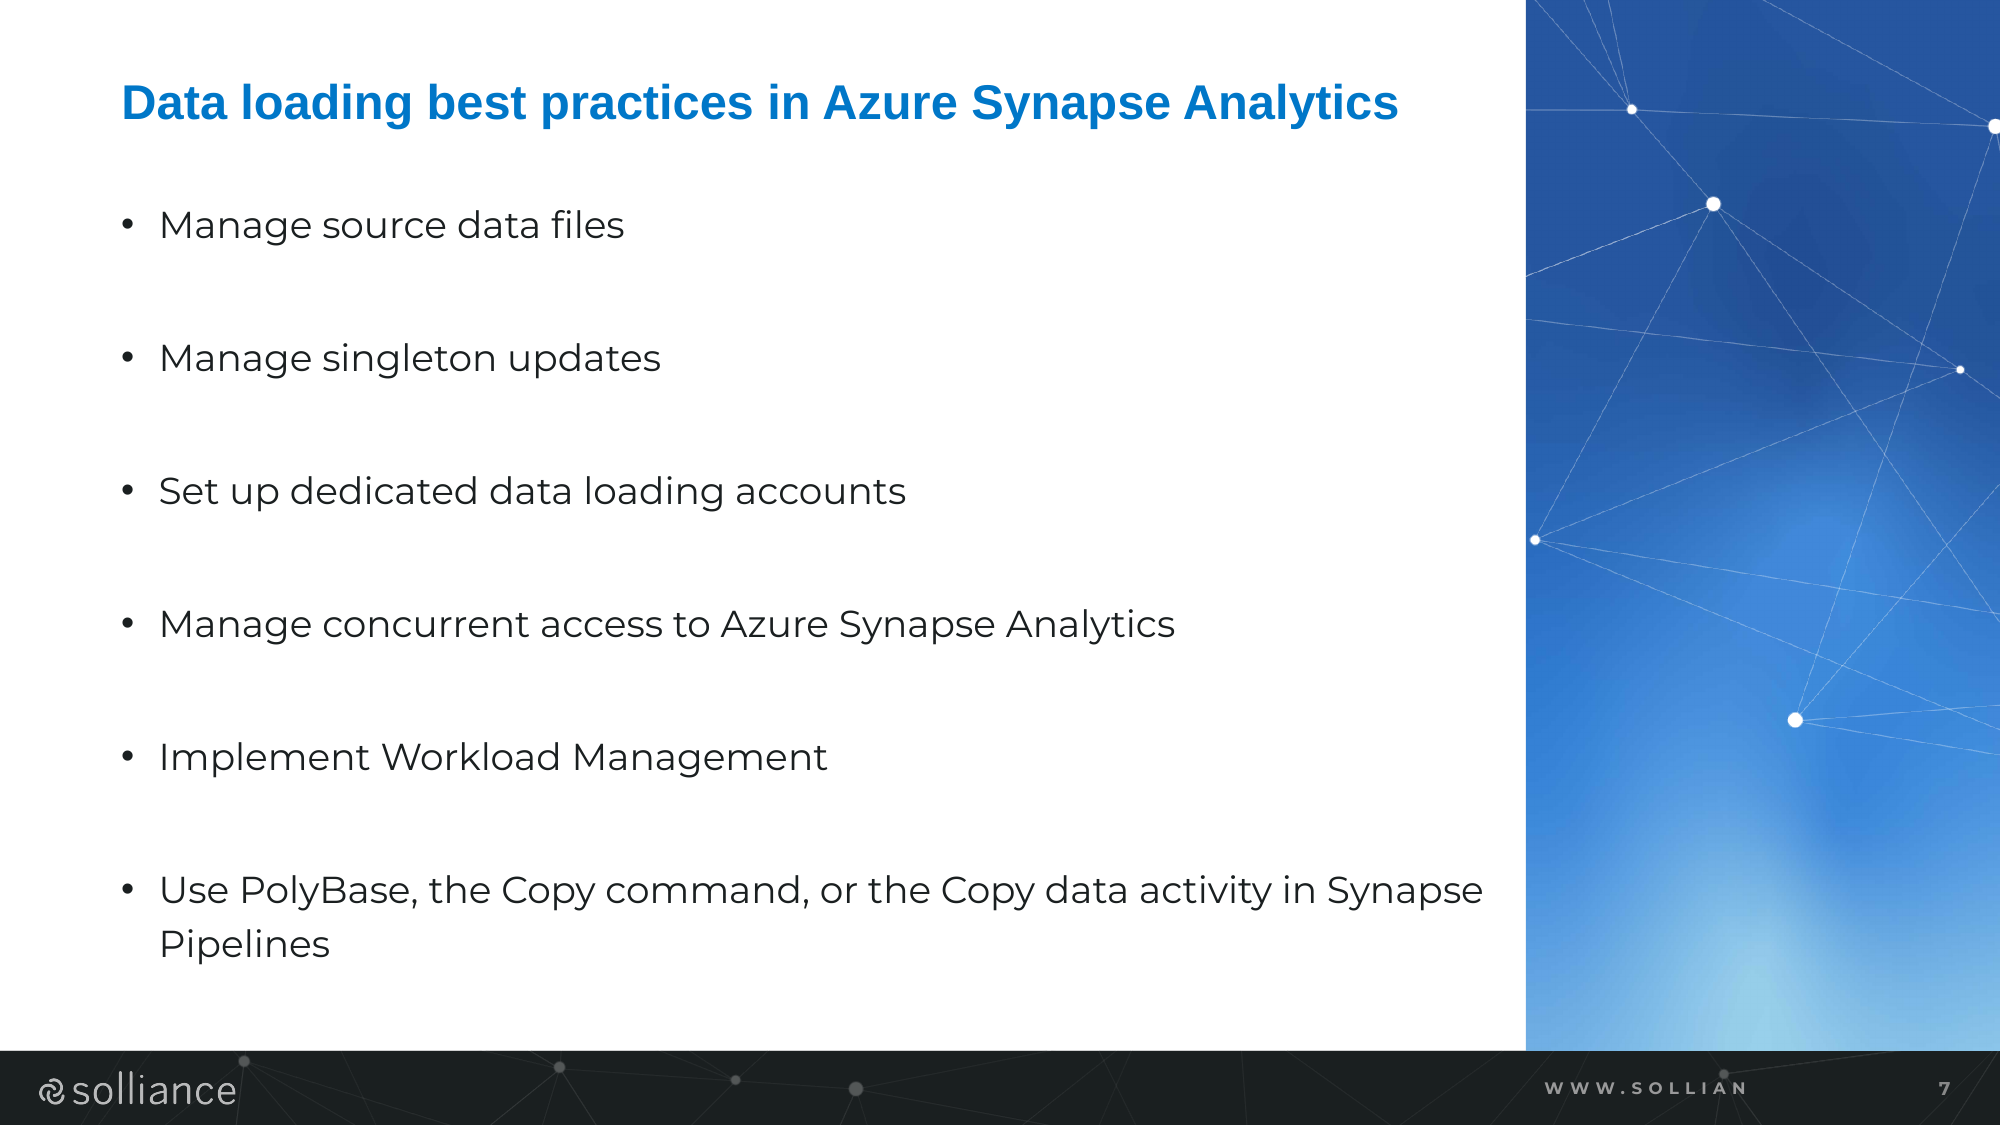

# Data loading best practices in Azure Synapse Analytics
Manage source data files

Manage singleton updates

Set up dedicated data loading accounts

Manage concurrent access to Azure Synapse Analytics

Implement Workload Management

Use PolyBase, the Copy command, or the Copy data activity in Synapse Pipelines
WWW.SOLLIANCE.NET
7